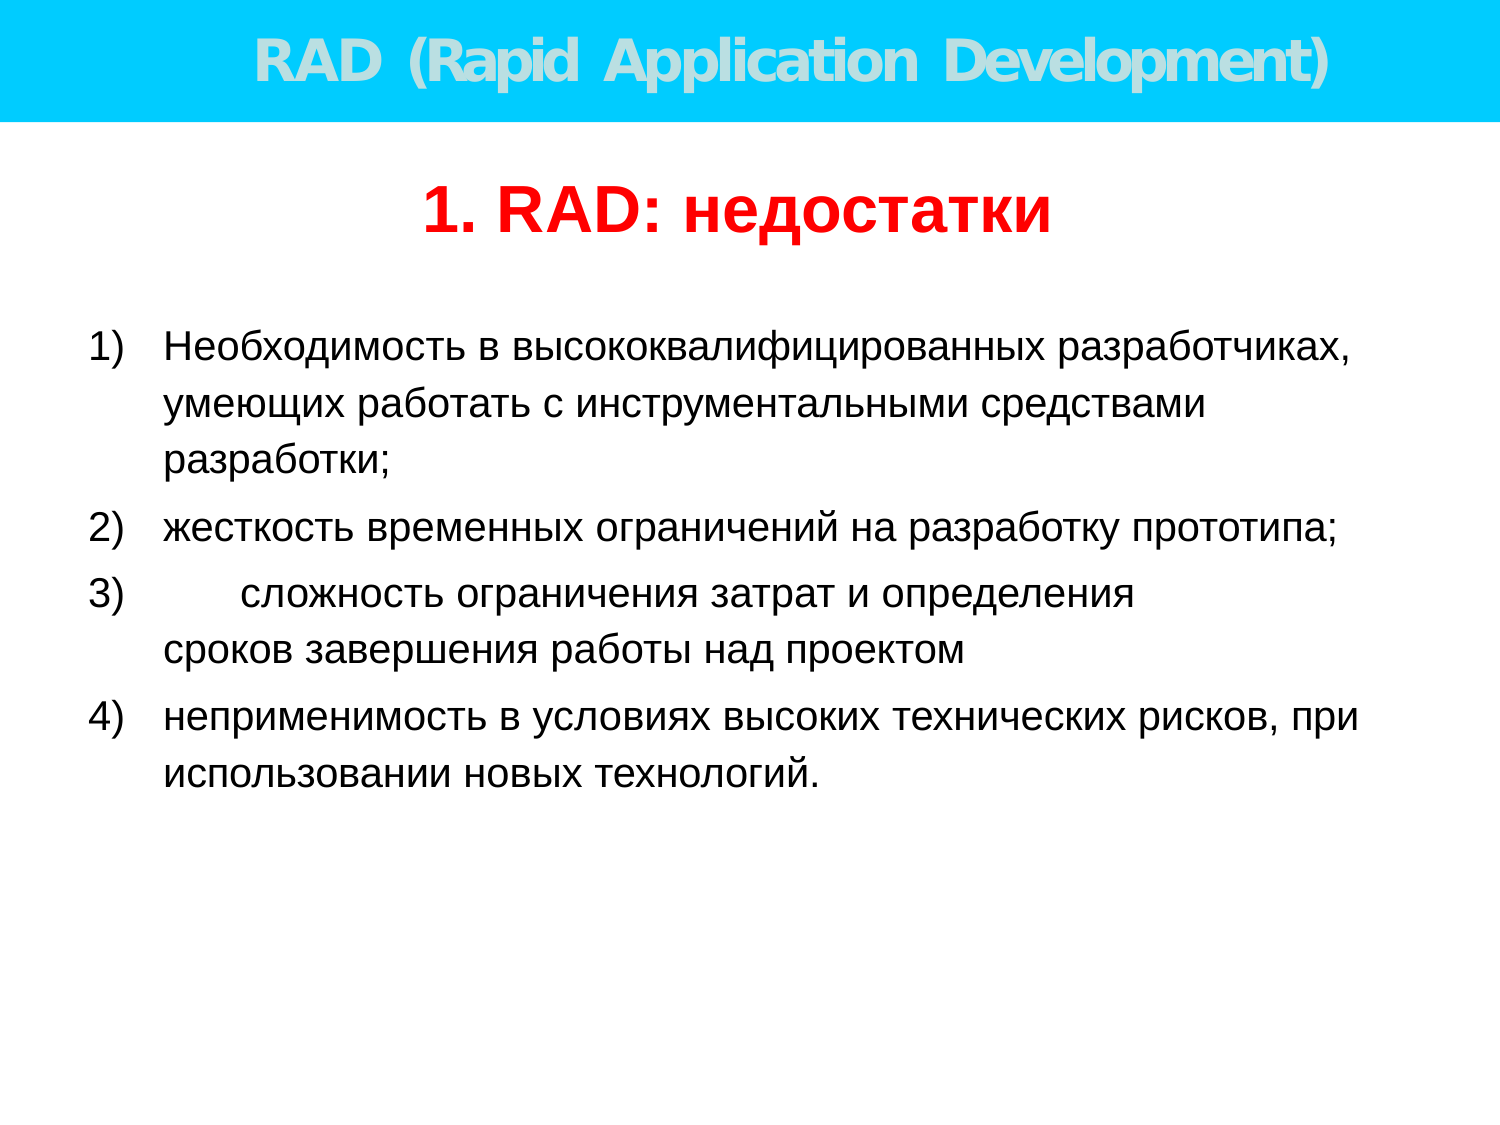

# RAD (Rapid Application Development)
1. RAD: недостатки
Необходимость в высококвалифицированных разработчиках, умеющих работать с инструментальными средствами разработки;
жесткость временных ограничений на разработку прототипа;
	сложность ограничения затрат и определения сроков завершения работы над проектом
неприменимость в условиях высоких технических рисков, при использовании новых технологий.